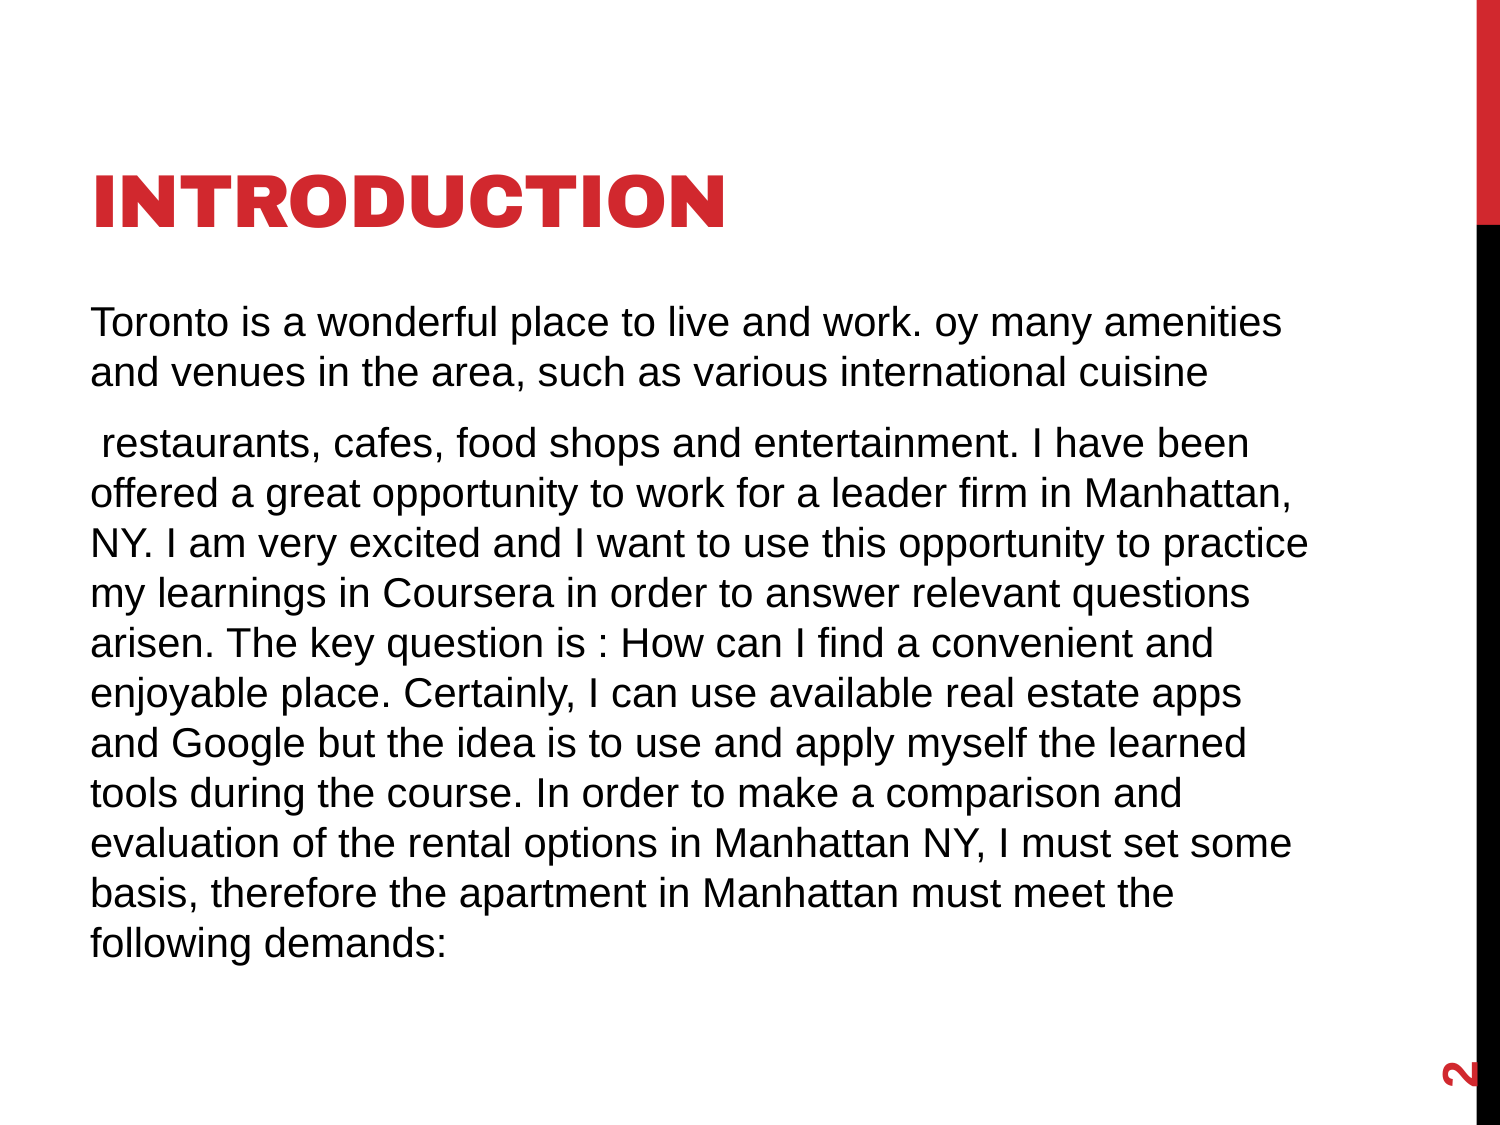

# Introduction
Toronto is a wonderful place to live and work. oy many amenities and venues in the area, such as various international cuisine
 restaurants, cafes, food shops and entertainment. I have been offered a great opportunity to work for a leader firm in Manhattan, NY. I am very excited and I want to use this opportunity to practice my learnings in Coursera in order to answer relevant questions arisen. The key question is : How can I find a convenient and enjoyable place. Certainly, I can use available real estate apps and Google but the idea is to use and apply myself the learned tools during the course. In order to make a comparison and evaluation of the rental options in Manhattan NY, I must set some basis, therefore the apartment in Manhattan must meet the following demands:
2